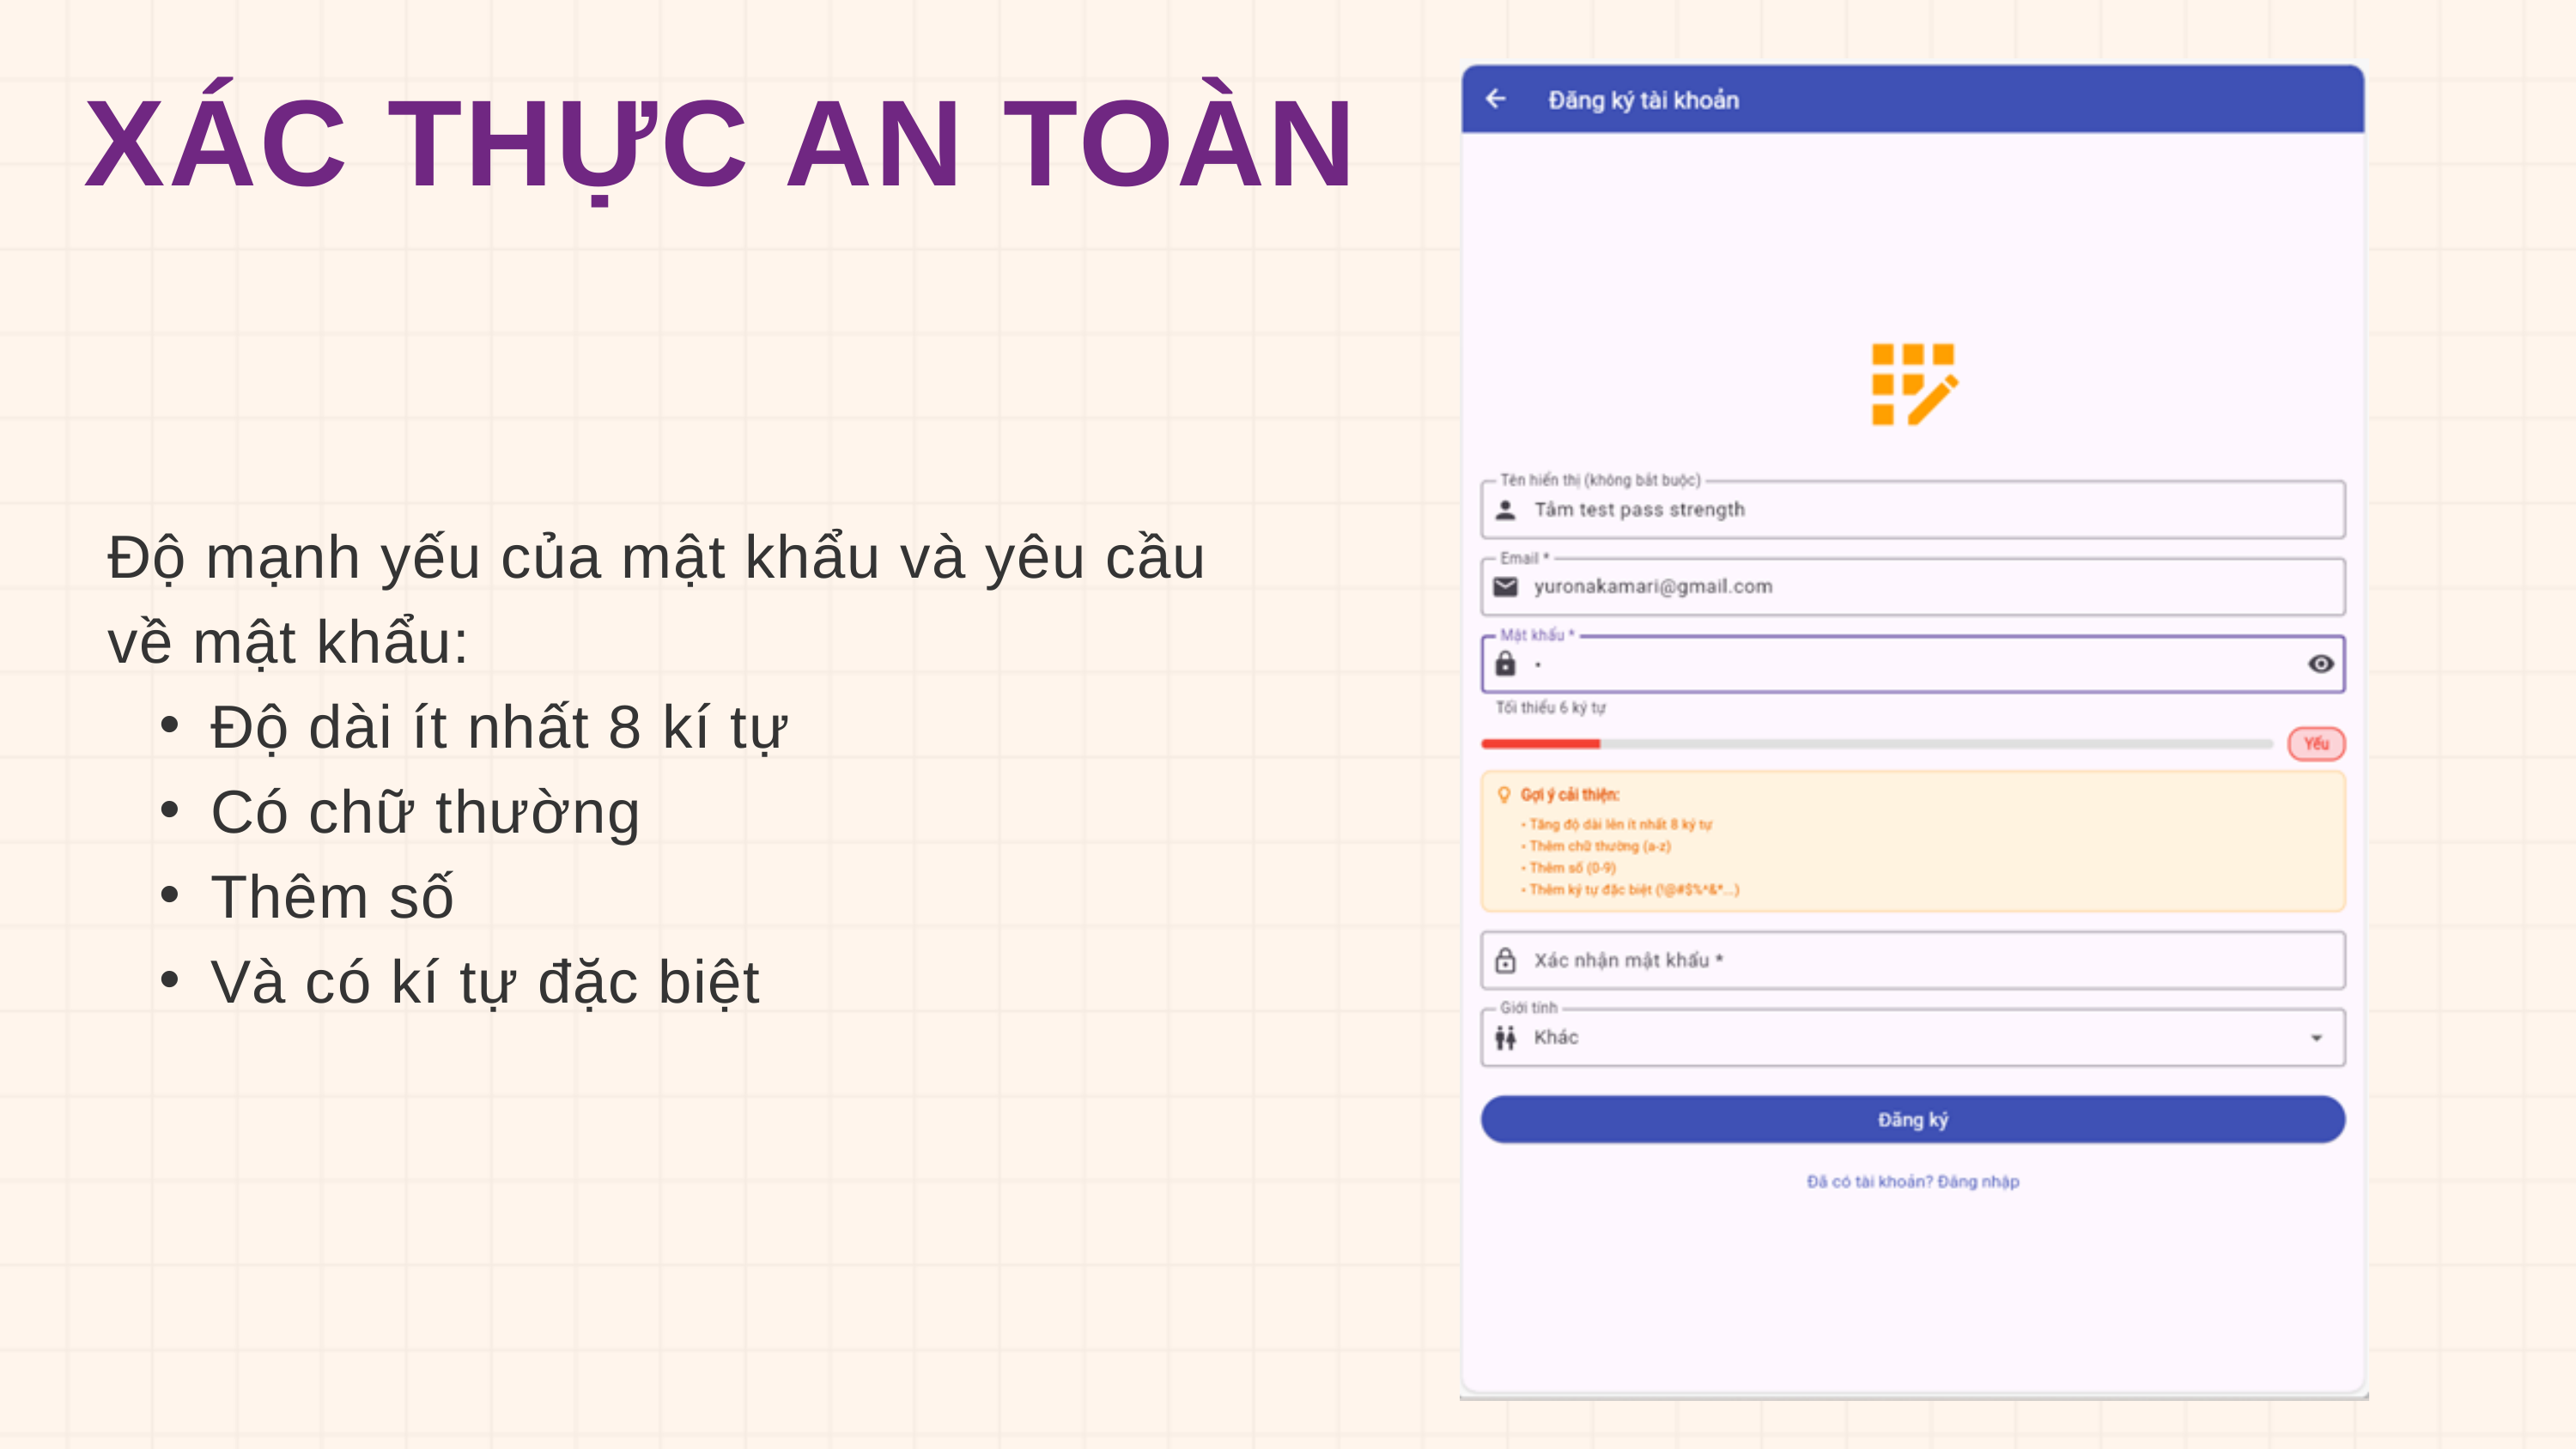

XÁC THỰC AN TOÀN
Độ mạnh yếu của mật khẩu và yêu cầu về mật khẩu:
Độ dài ít nhất 8 kí tự
Có chữ thường
Thêm số
Và có kí tự đặc biệt